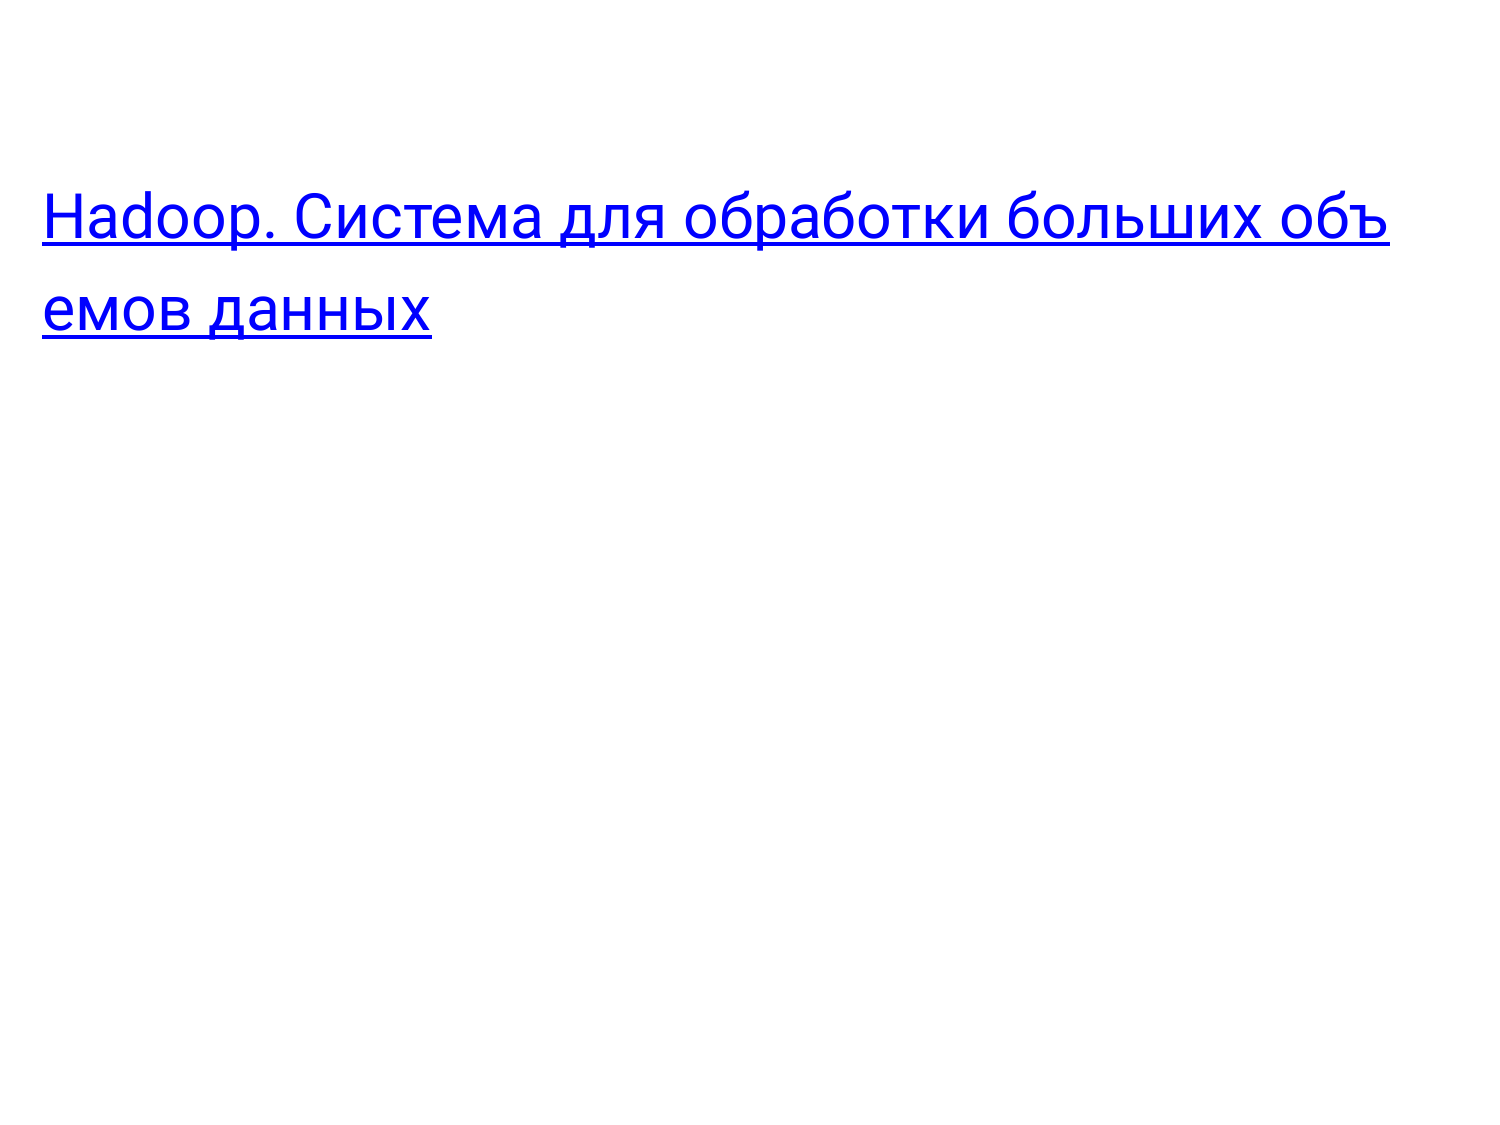

Hadoop. Система для обработки больших объемов данных
# BigData